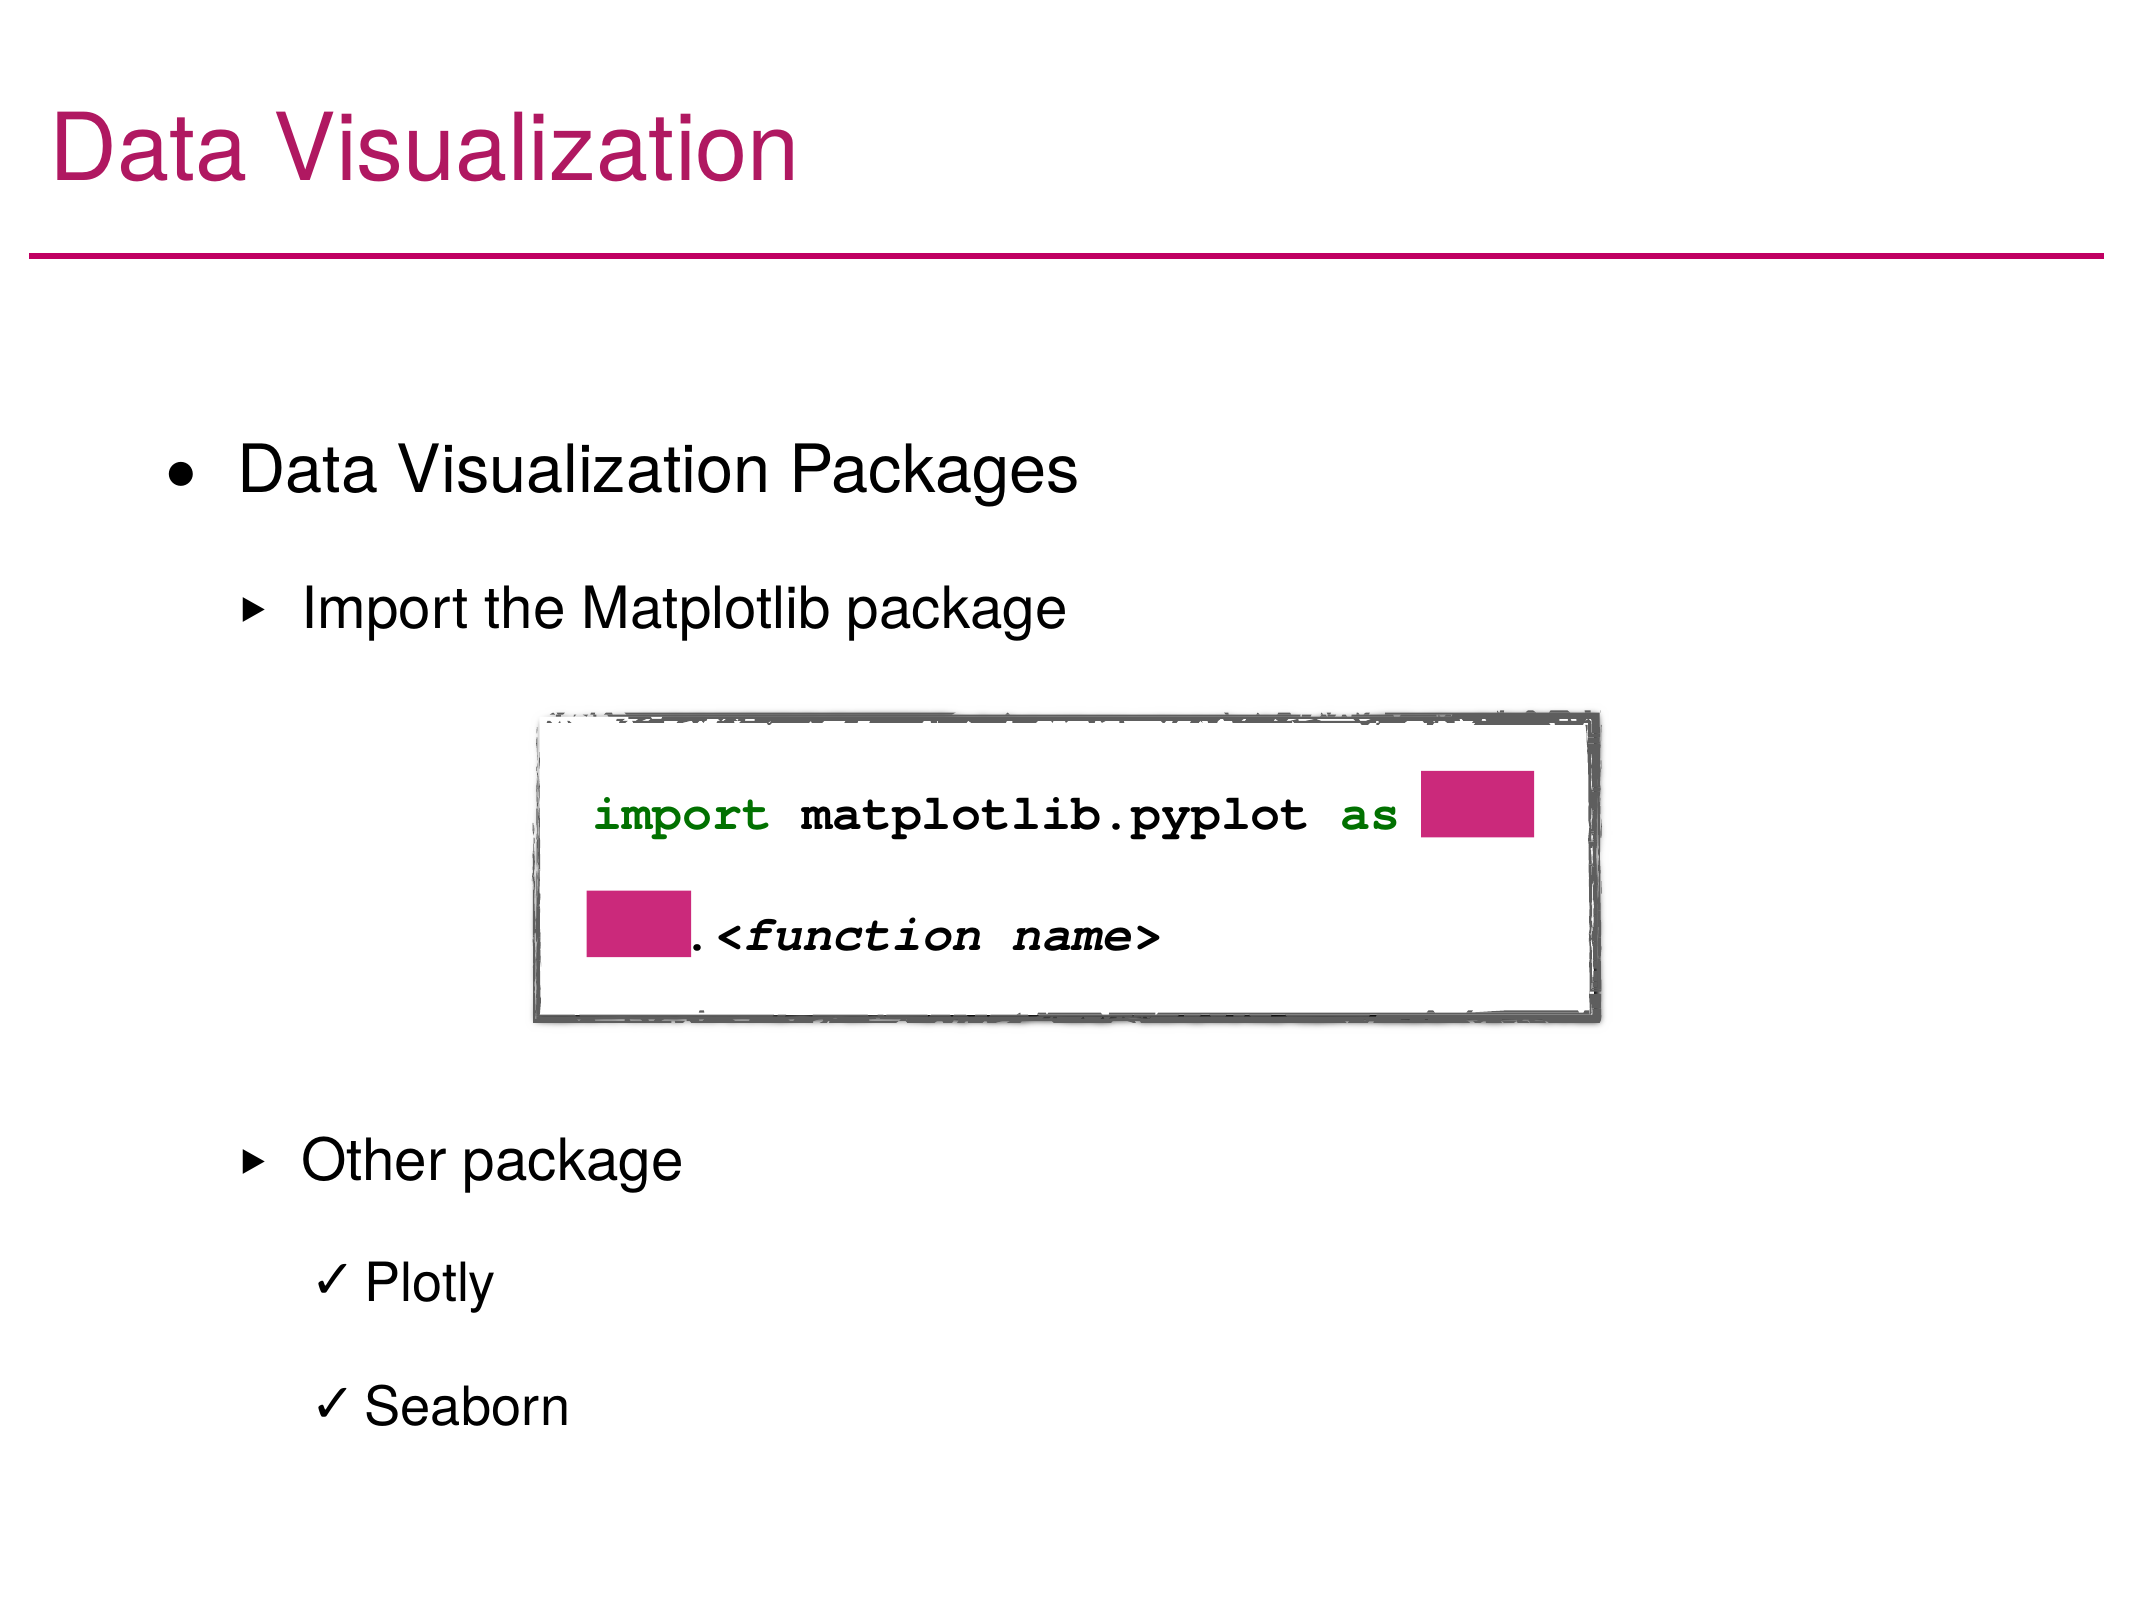

# Data Visualization

Data Visualization Packages
Import the Matplotlib package

plt

import
matplotlib.pyplot as
plt

.<function name>

Other package
Plotly

Seaborn